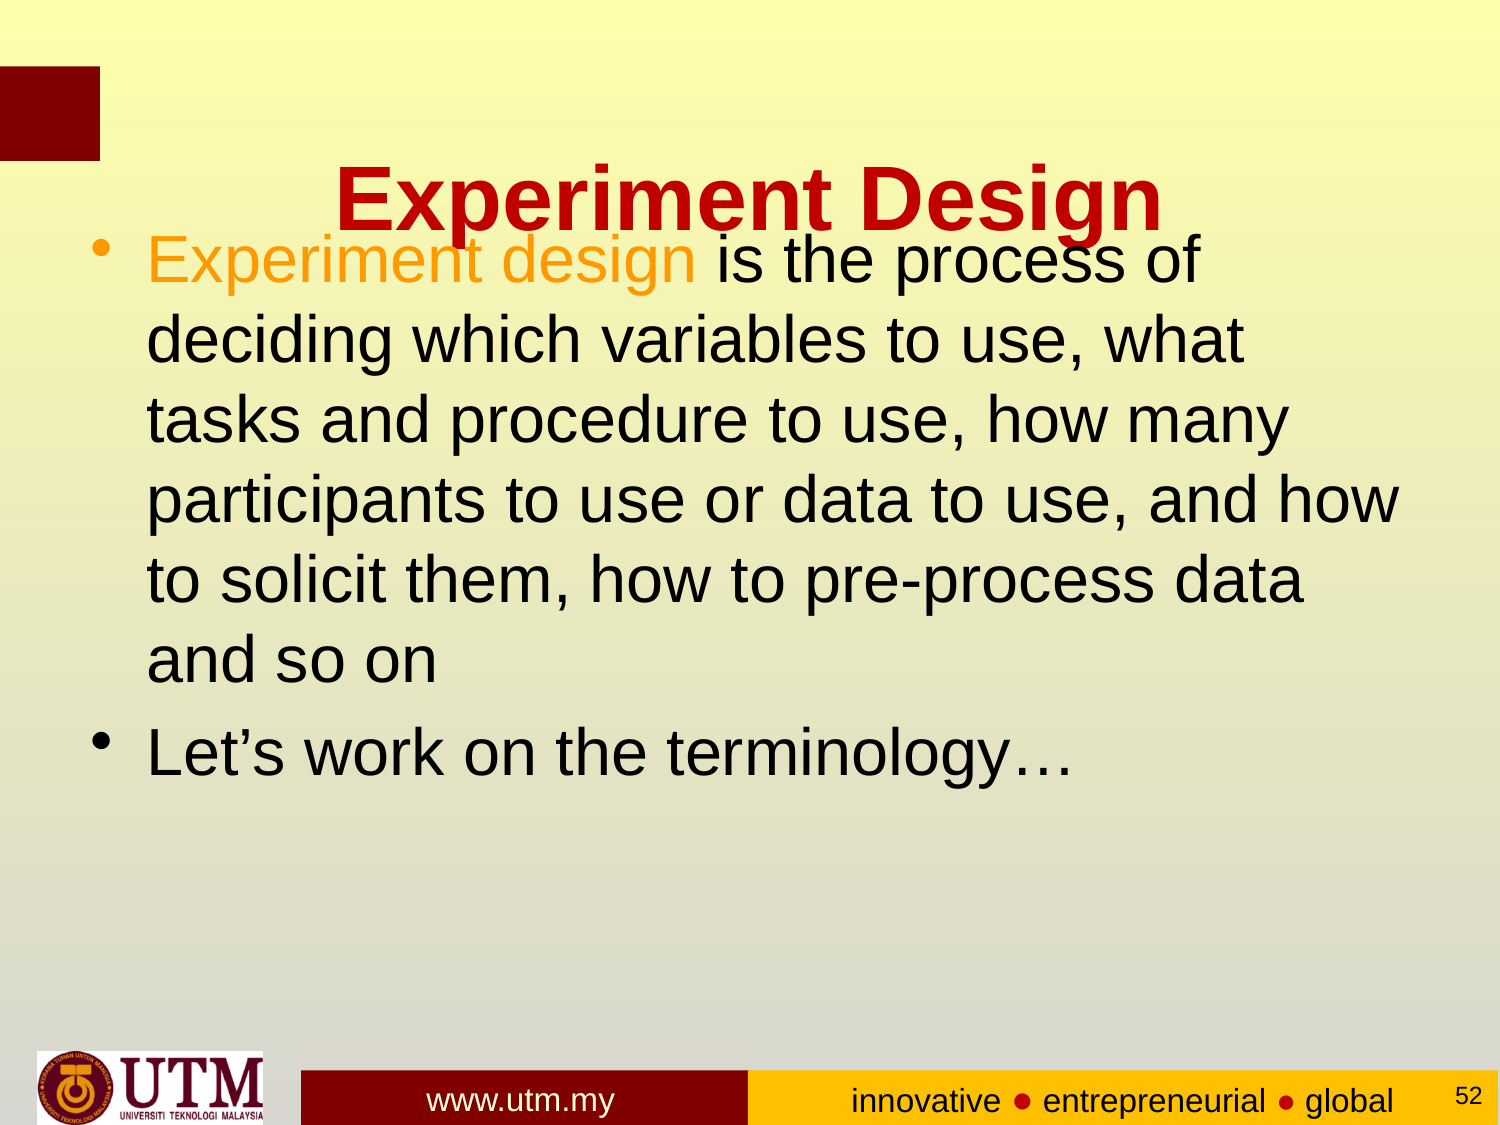

# Experiment Design
Experiment design is the process of deciding which variables to use, what tasks and procedure to use, how many participants to use or data to use, and how to solicit them, how to pre-process data and so on
Let’s work on the terminology…